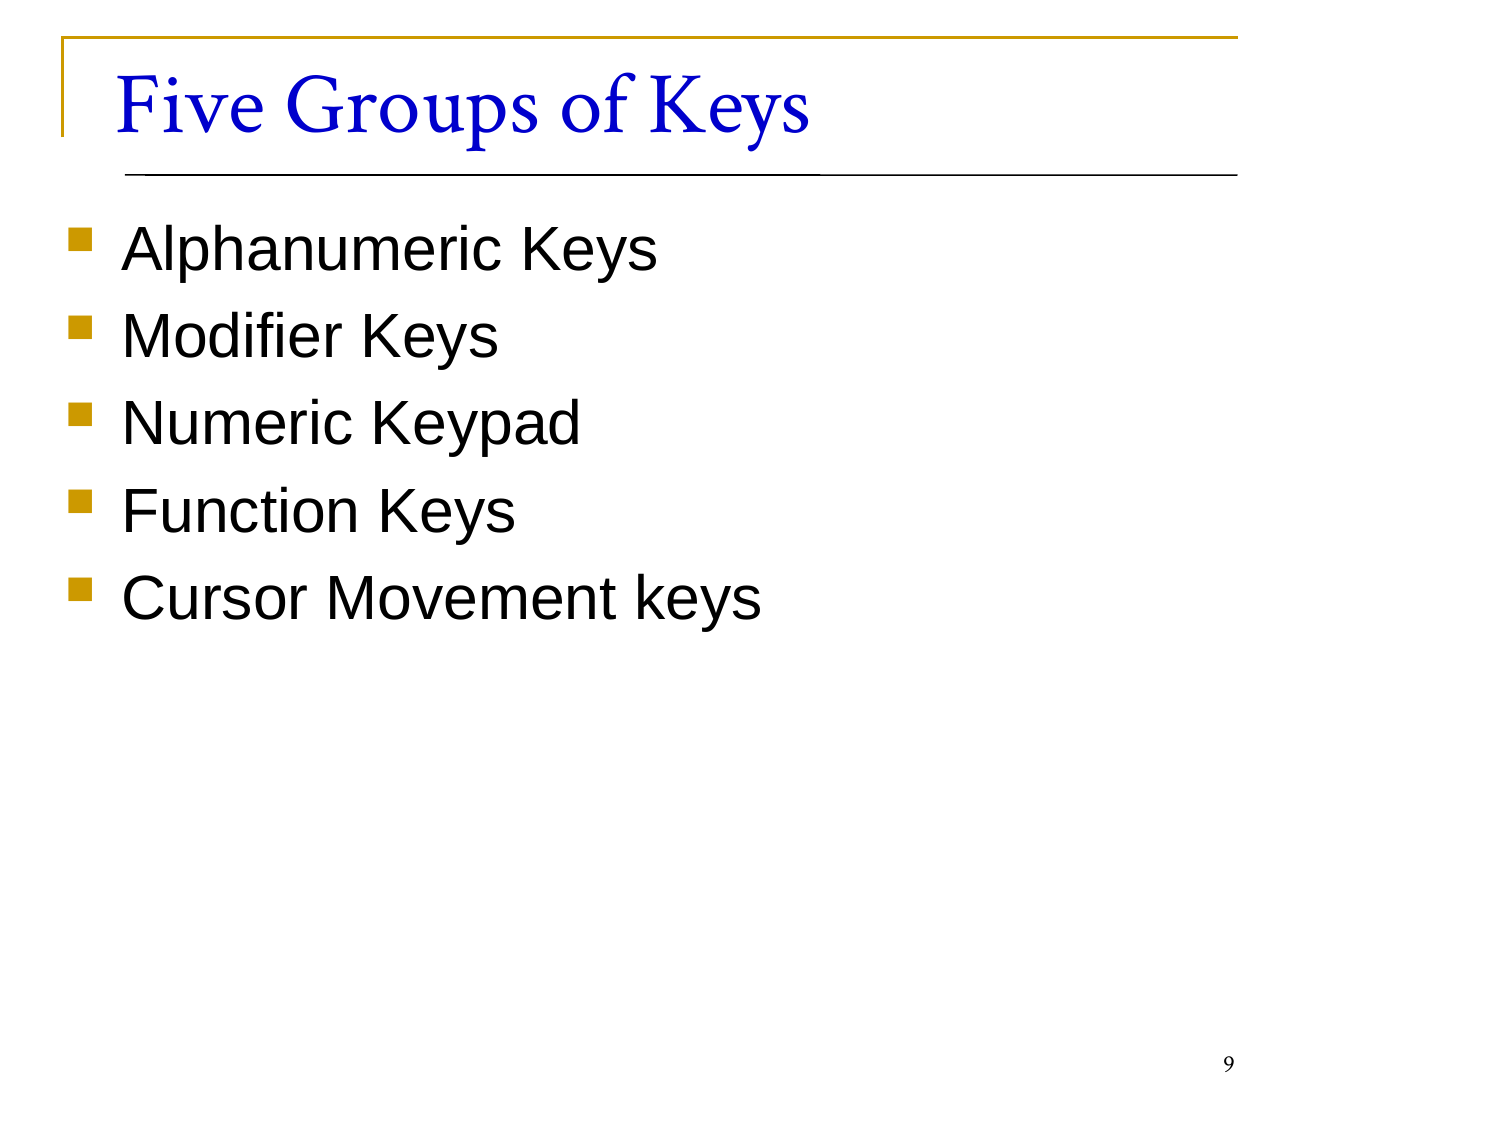

# Five Groups of Keys
Alphanumeric Keys
Modifier Keys
Numeric Keypad
Function Keys
Cursor Movement keys

9